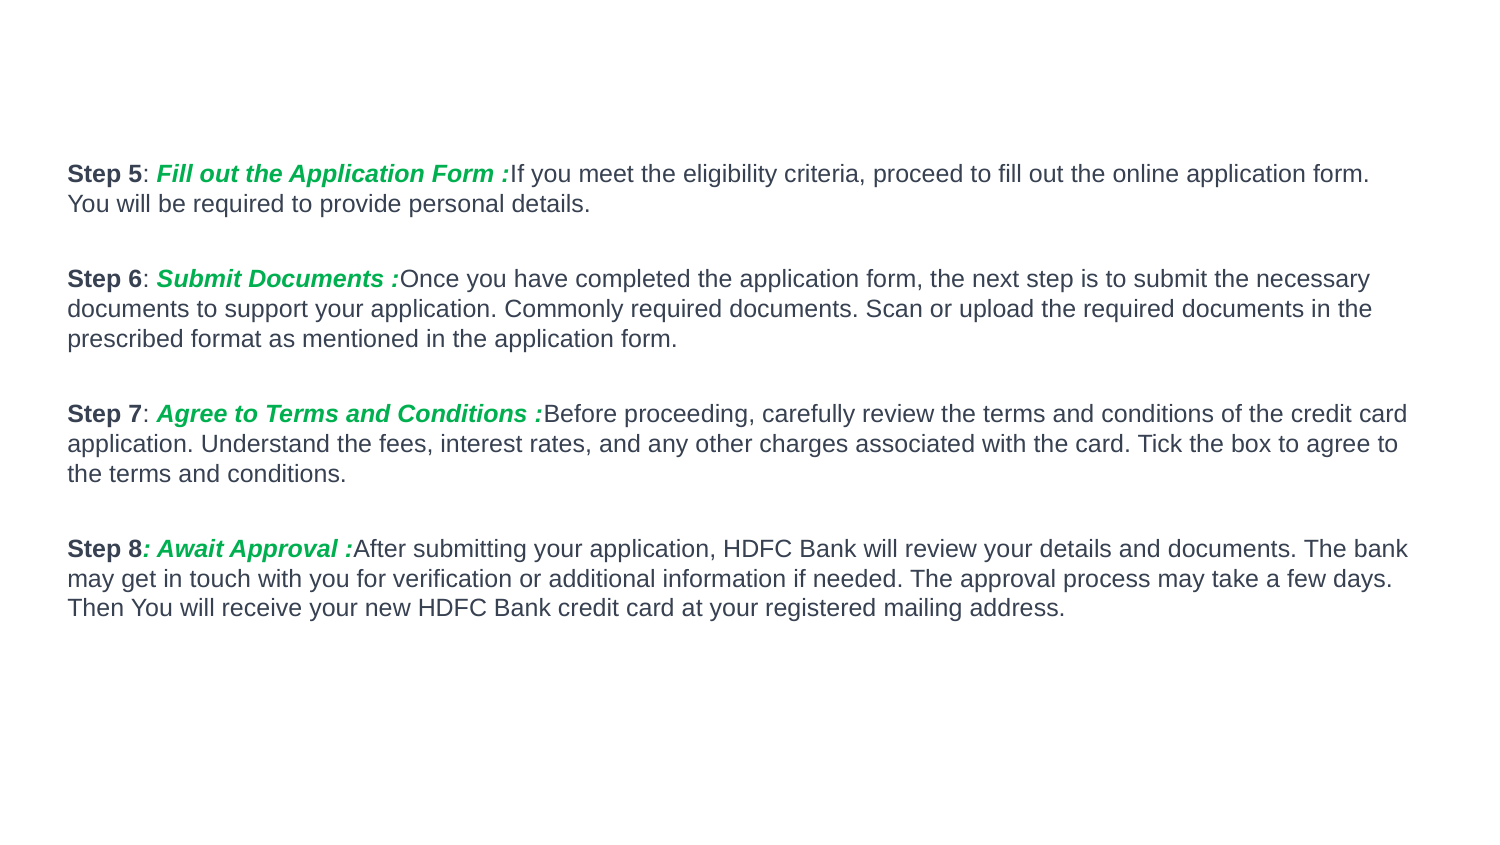

Step 5: Fill out the Application Form :If you meet the eligibility criteria, proceed to fill out the online application form. You will be required to provide personal details.
Step 6: Submit Documents :Once you have completed the application form, the next step is to submit the necessary documents to support your application. Commonly required documents. Scan or upload the required documents in the prescribed format as mentioned in the application form.
Step 7: Agree to Terms and Conditions :Before proceeding, carefully review the terms and conditions of the credit card application. Understand the fees, interest rates, and any other charges associated with the card. Tick the box to agree to the terms and conditions.
Step 8: Await Approval :After submitting your application, HDFC Bank will review your details and documents. The bank may get in touch with you for verification or additional information if needed. The approval process may take a few days.
Then You will receive your new HDFC Bank credit card at your registered mailing address.